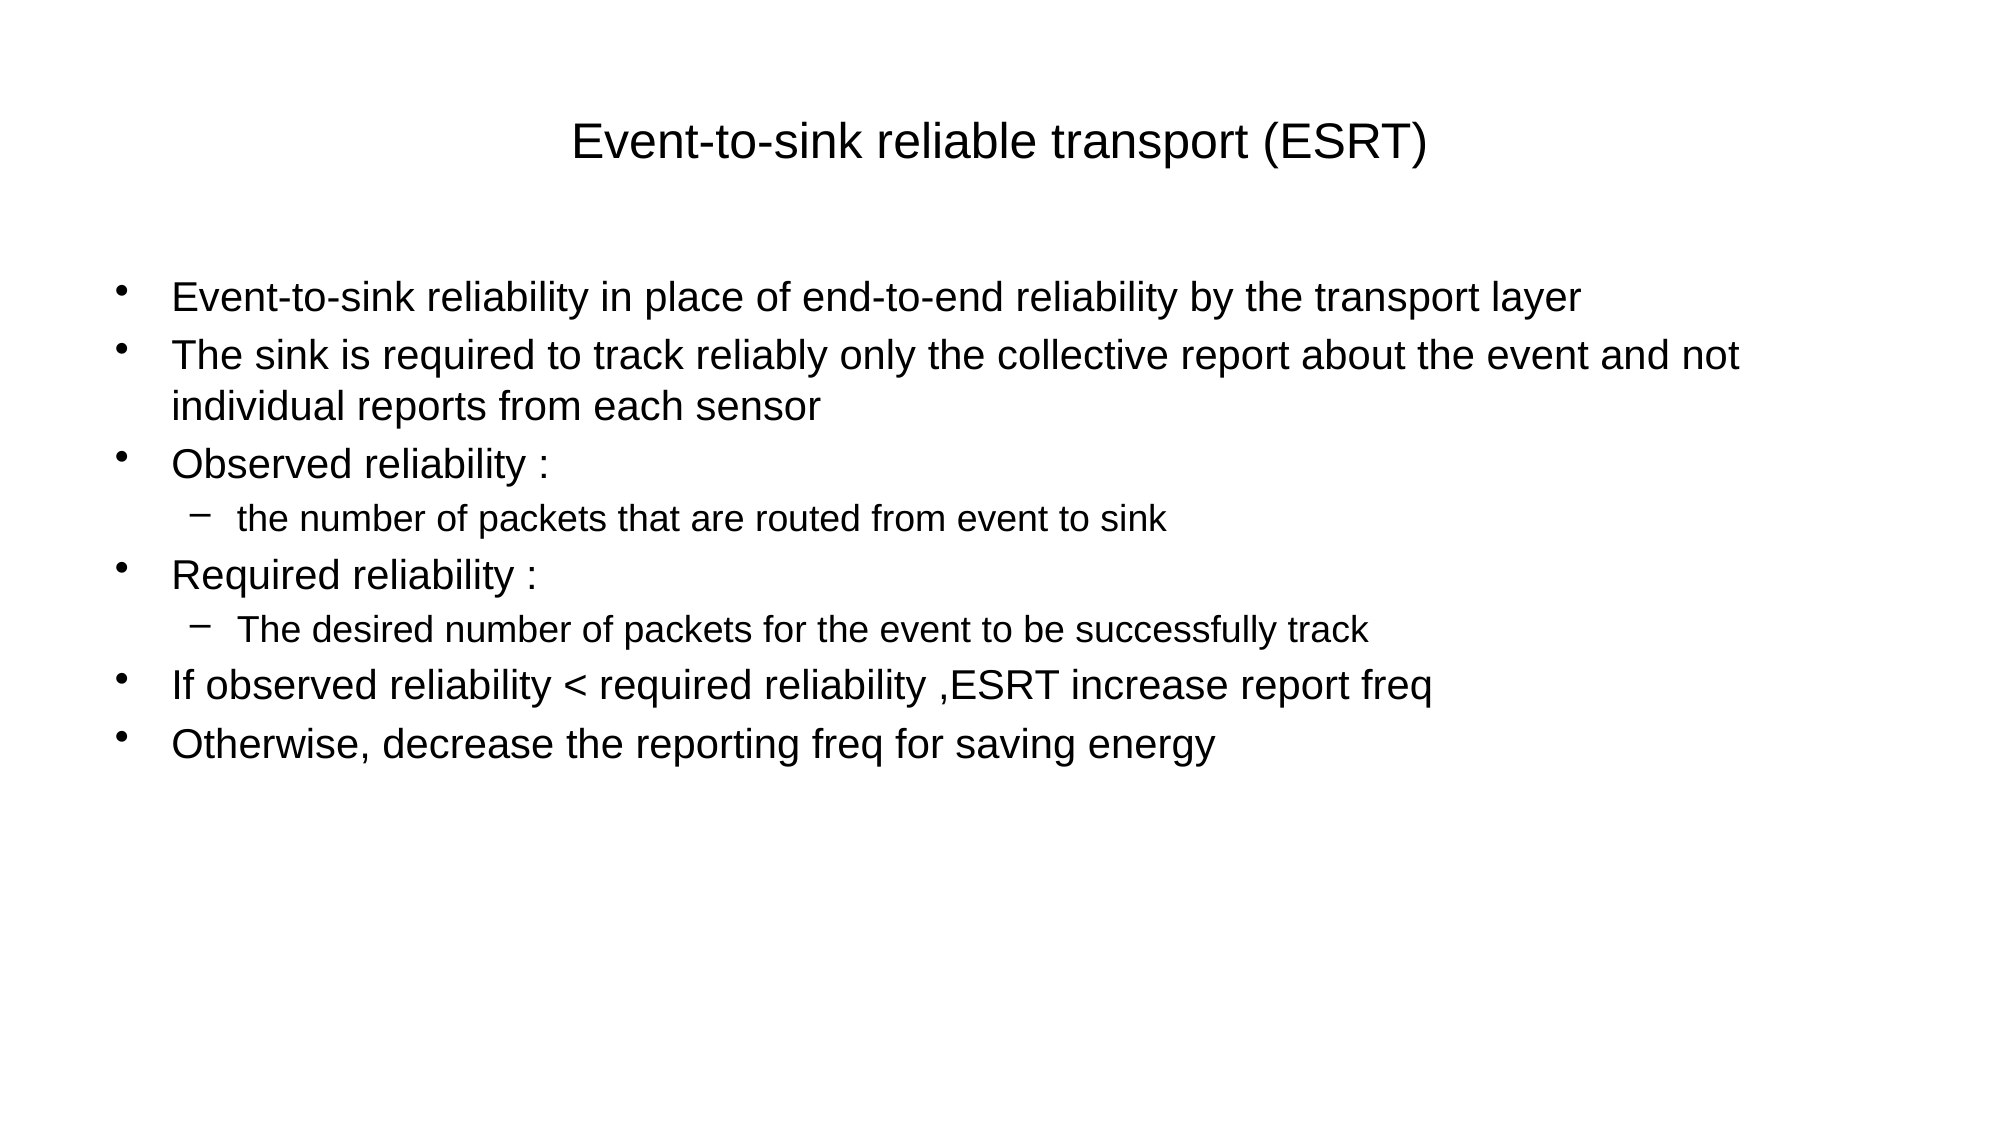

# Event-to-sink reliable transport (ESRT)
Event-to-sink reliability in place of end-to-end reliability by the transport layer
The sink is required to track reliably only the collective report about the event and not individual reports from each sensor
Observed reliability :
the number of packets that are routed from event to sink
Required reliability :
The desired number of packets for the event to be successfully track
If observed reliability < required reliability ,ESRT increase report freq
Otherwise, decrease the reporting freq for saving energy